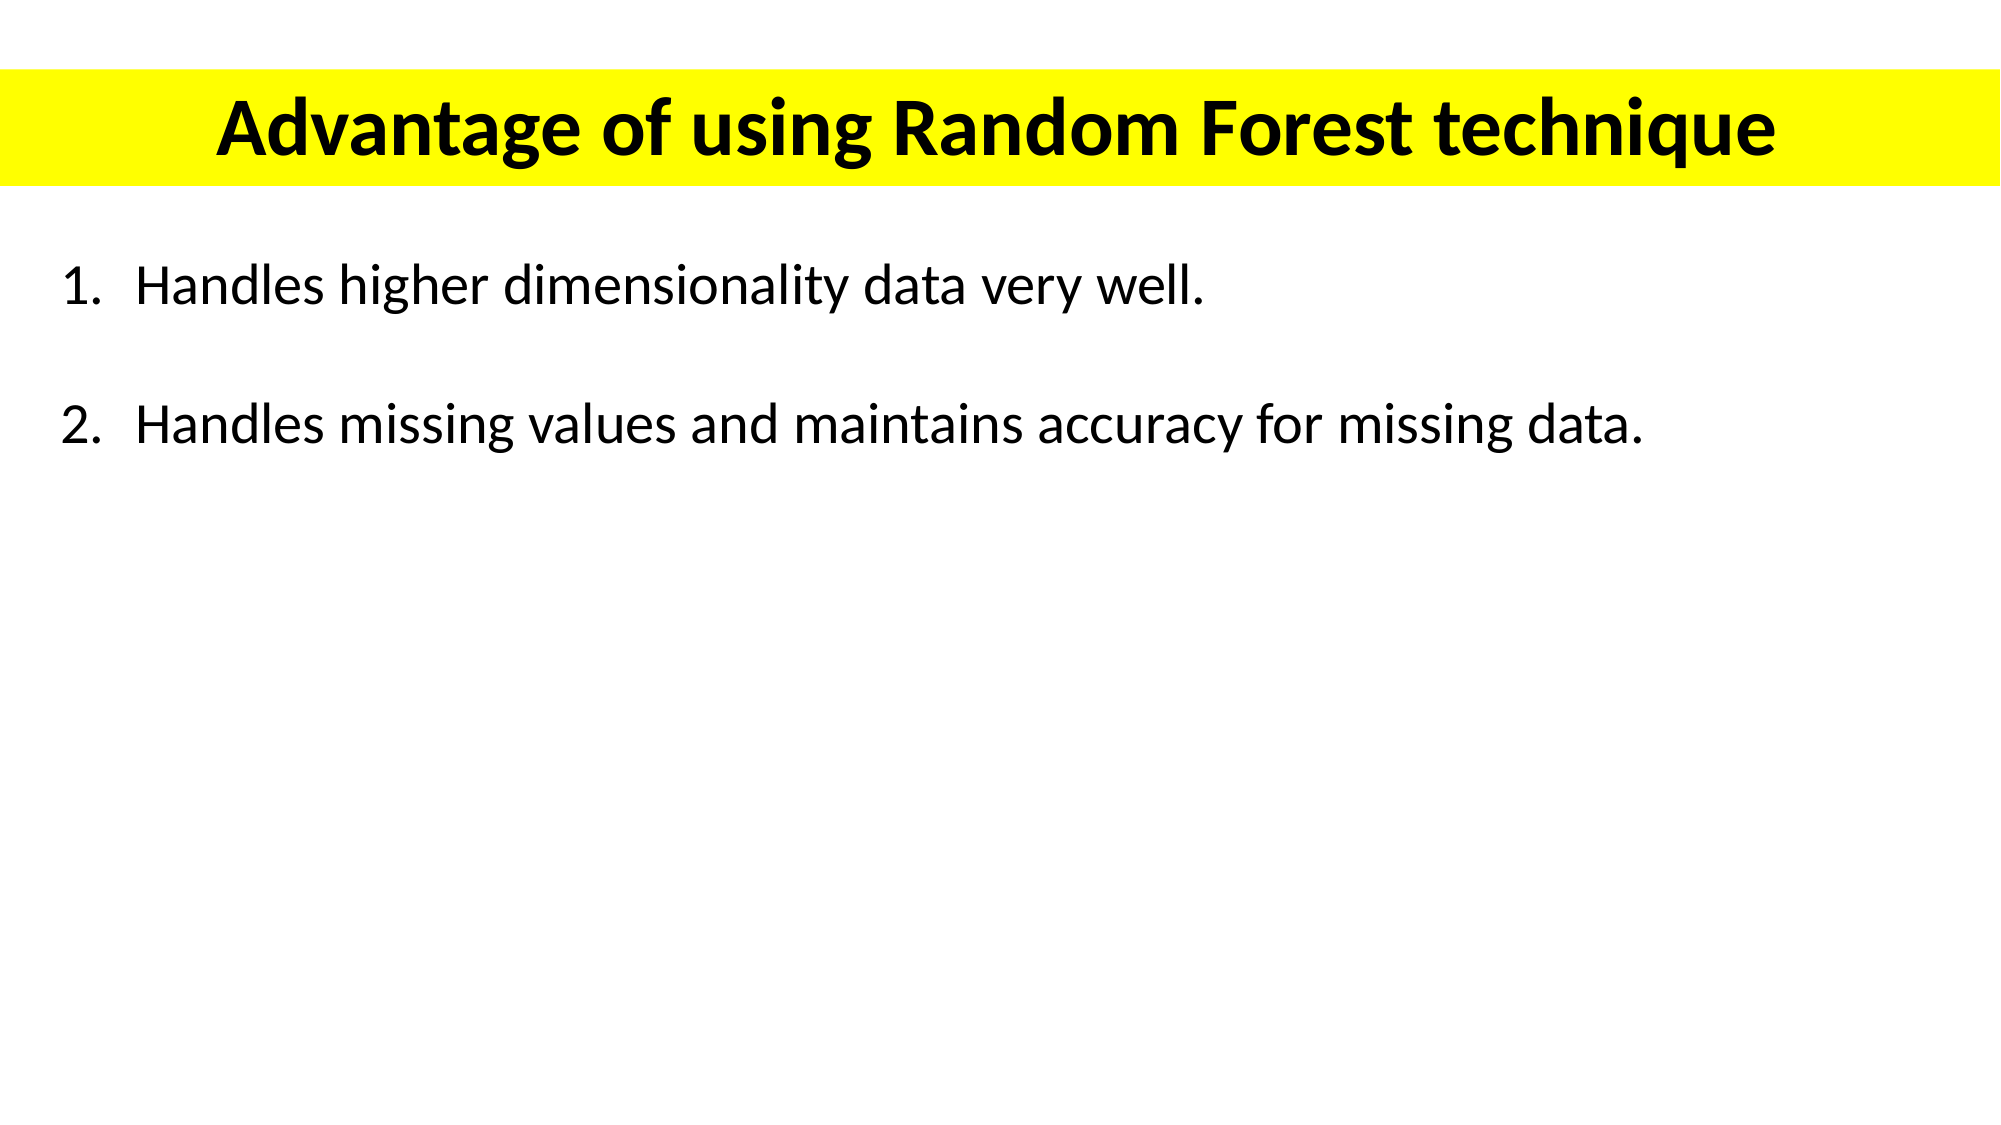

# Advantage of using Random Forest technique

Handles higher dimensionality data very well.

Handles missing values and maintains accuracy for missing data.